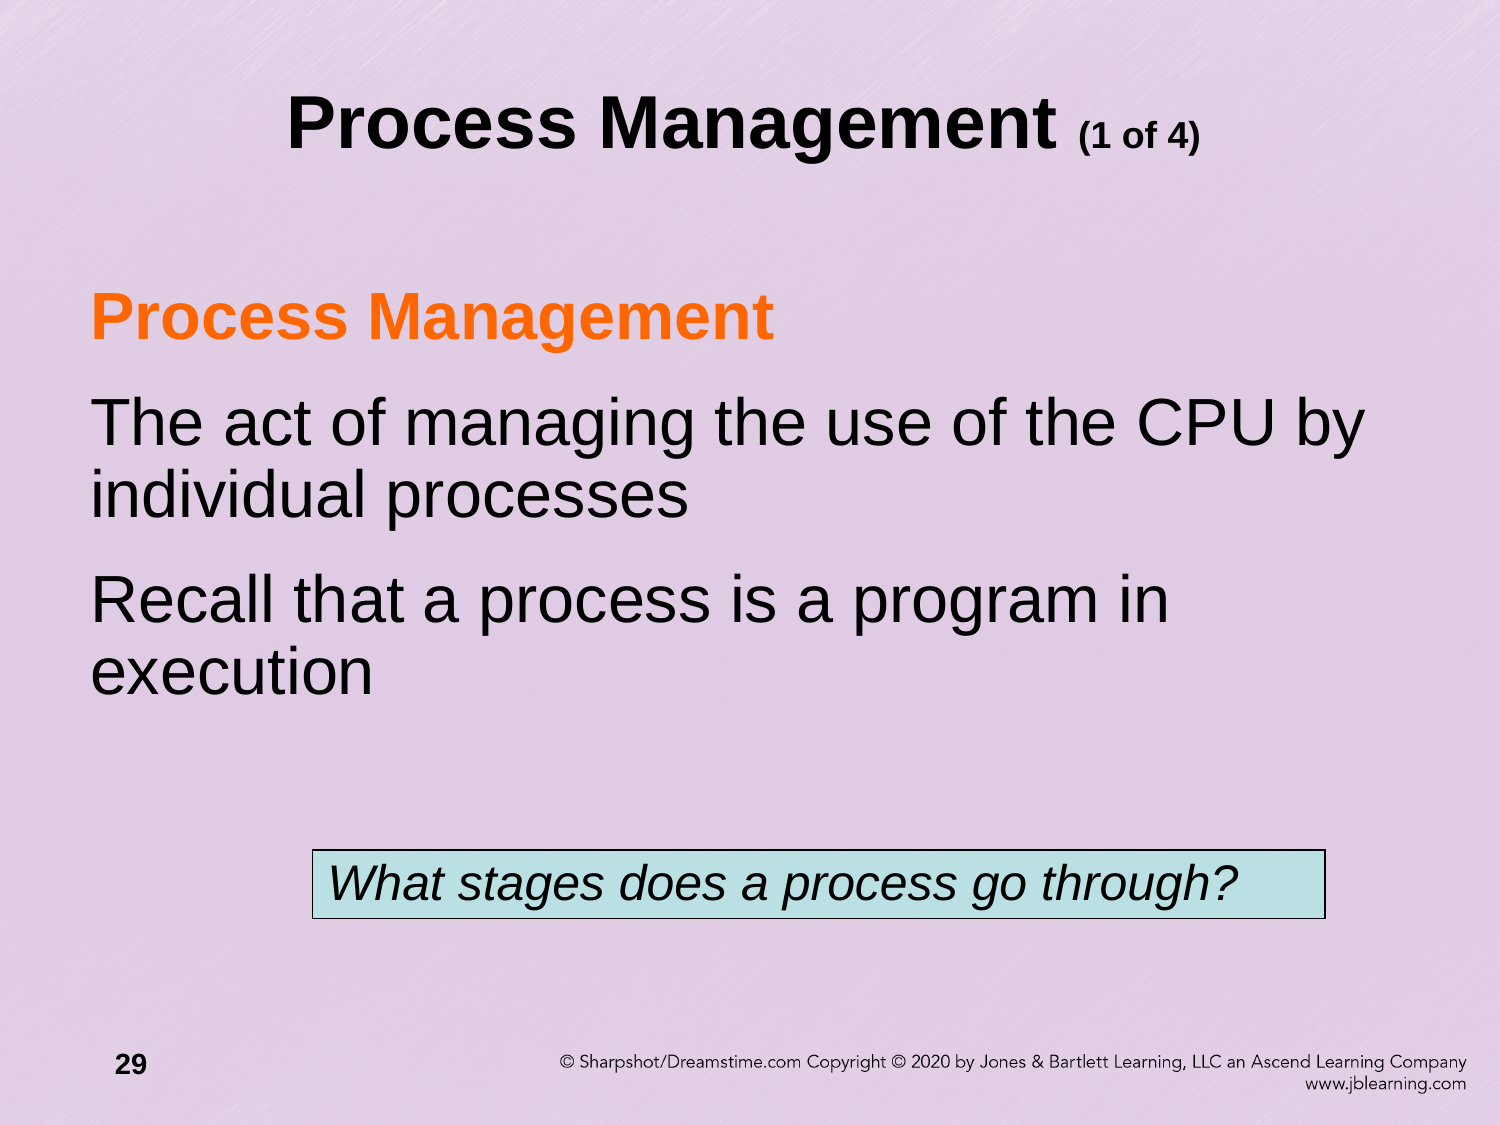

# Process Management (1 of 4)
Process Management
The act of managing the use of the CPU by individual processes
Recall that a process is a program in execution

What stages does a process go through?
29